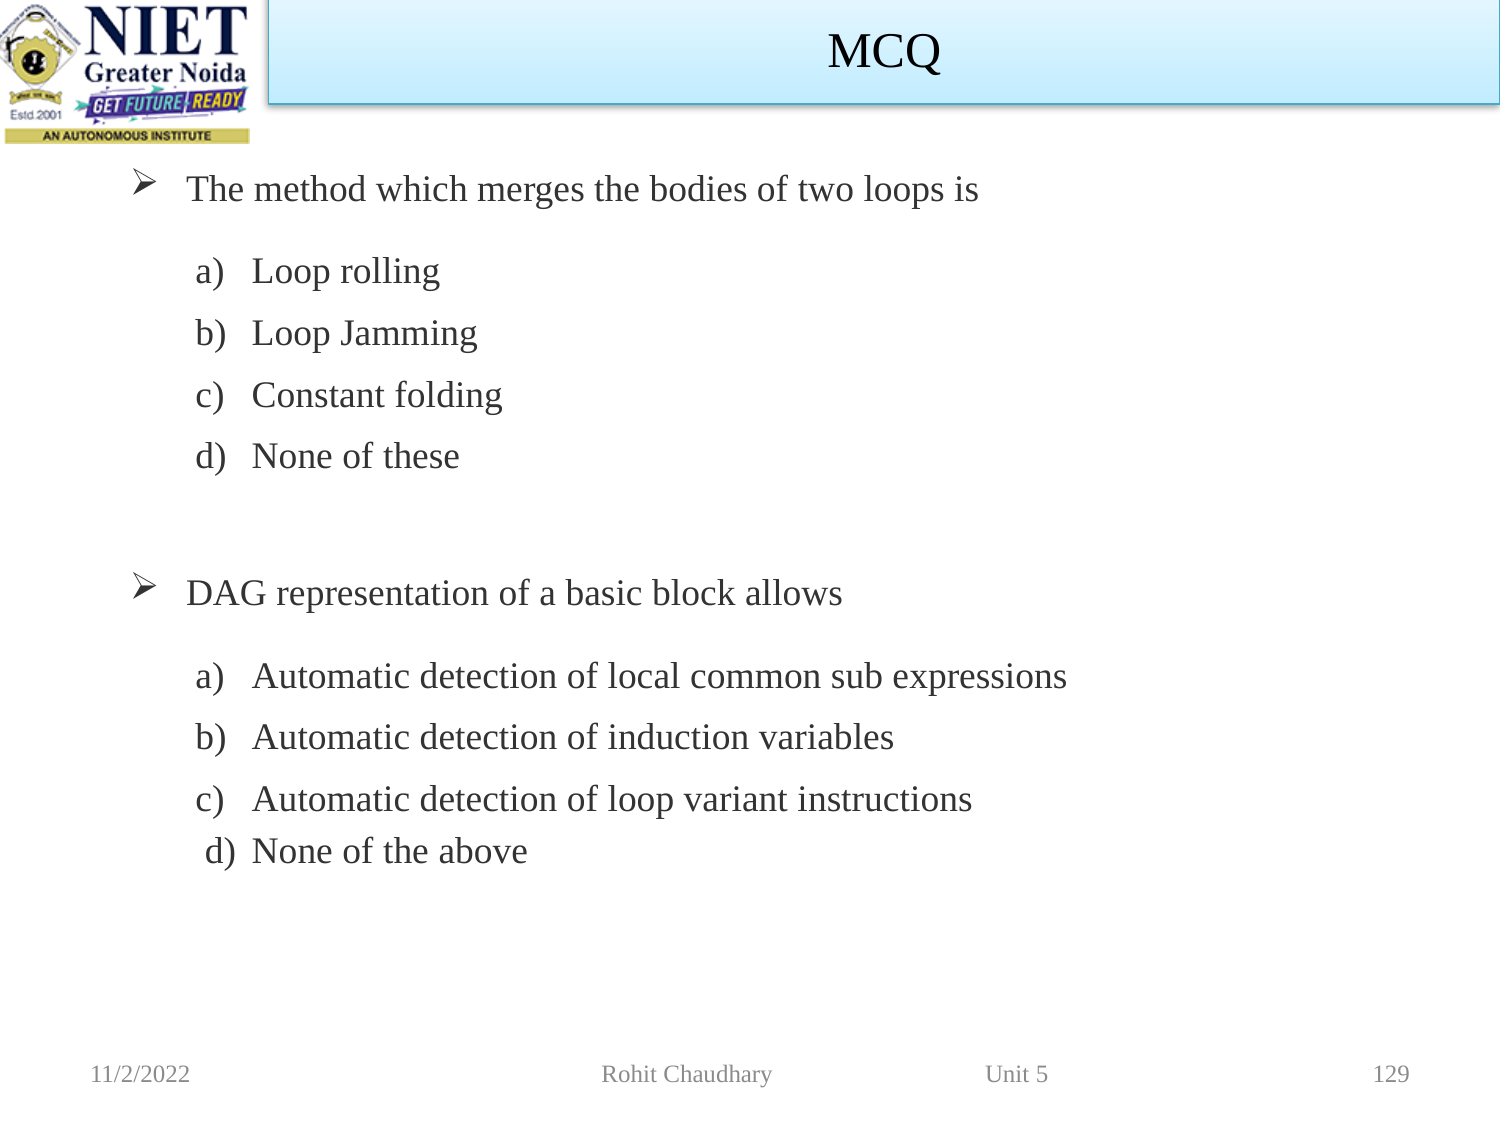

MCQ
The method which merges the bodies of two loops is
Loop rolling
Loop Jamming
Constant folding
None of these

DAG representation of a basic block allows
Automatic detection of local common sub expressions
Automatic detection of induction variables
Automatic detection of loop variant instructions
None of the above
11/2/2022
Rohit Chaudhary                                  Unit 5
129